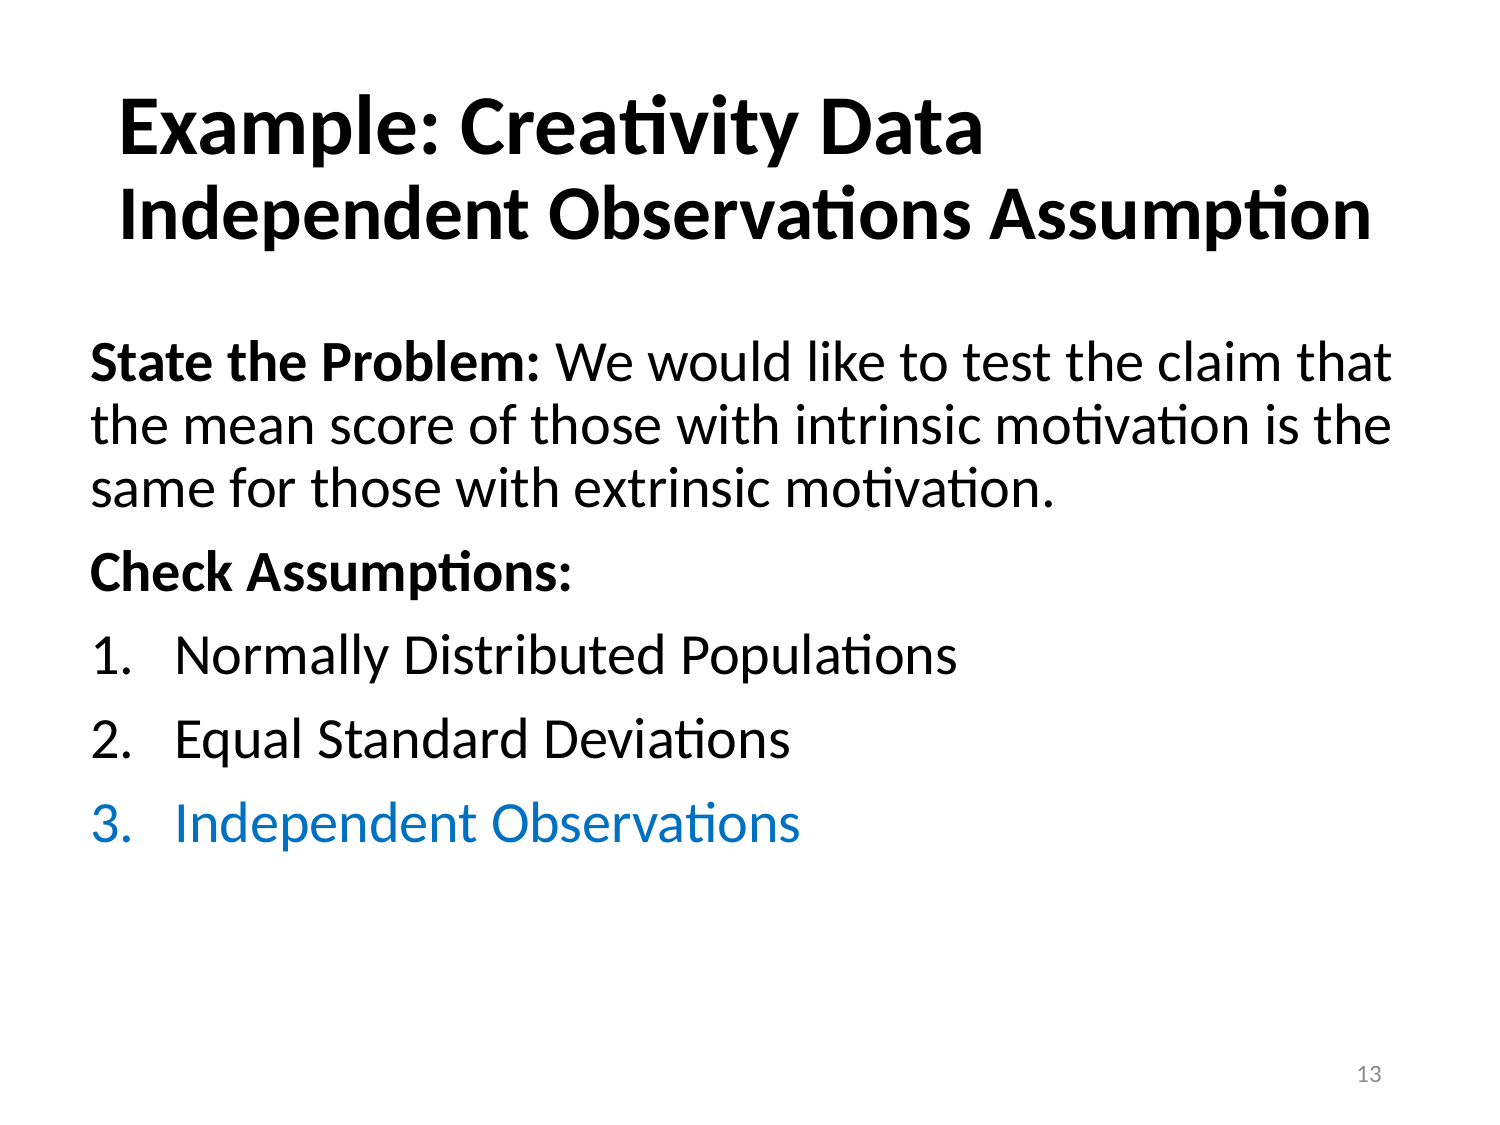

# Example: Creativity Data Independent Observations Assumption
State the Problem: We would like to test the claim that the mean score of those with intrinsic motivation is the same for those with extrinsic motivation.
Check Assumptions:
Normally Distributed Populations
Equal Standard Deviations
Independent Observations
13